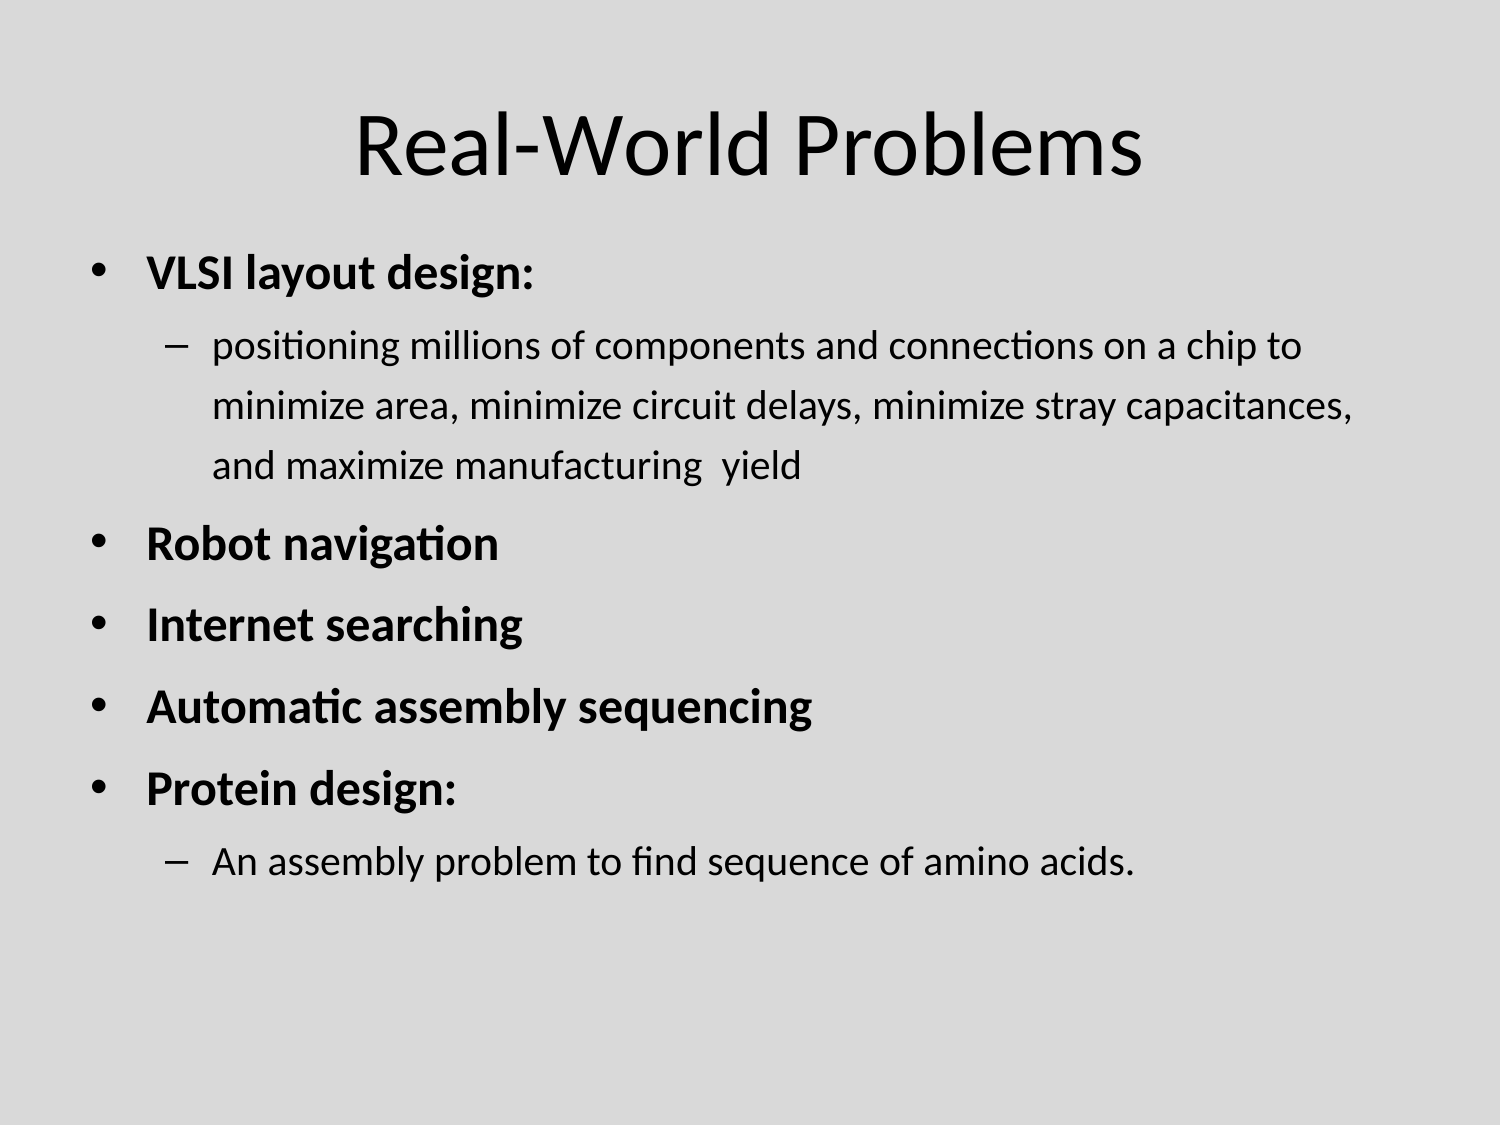

# Real-World Problems
VLSI layout design:
positioning millions of components and connections on a chip to minimize area, minimize circuit delays, minimize stray capacitances, and maximize manufacturing  yield
Robot navigation
Internet searching
Automatic assembly sequencing
Protein design:
An assembly problem to find sequence of amino acids.